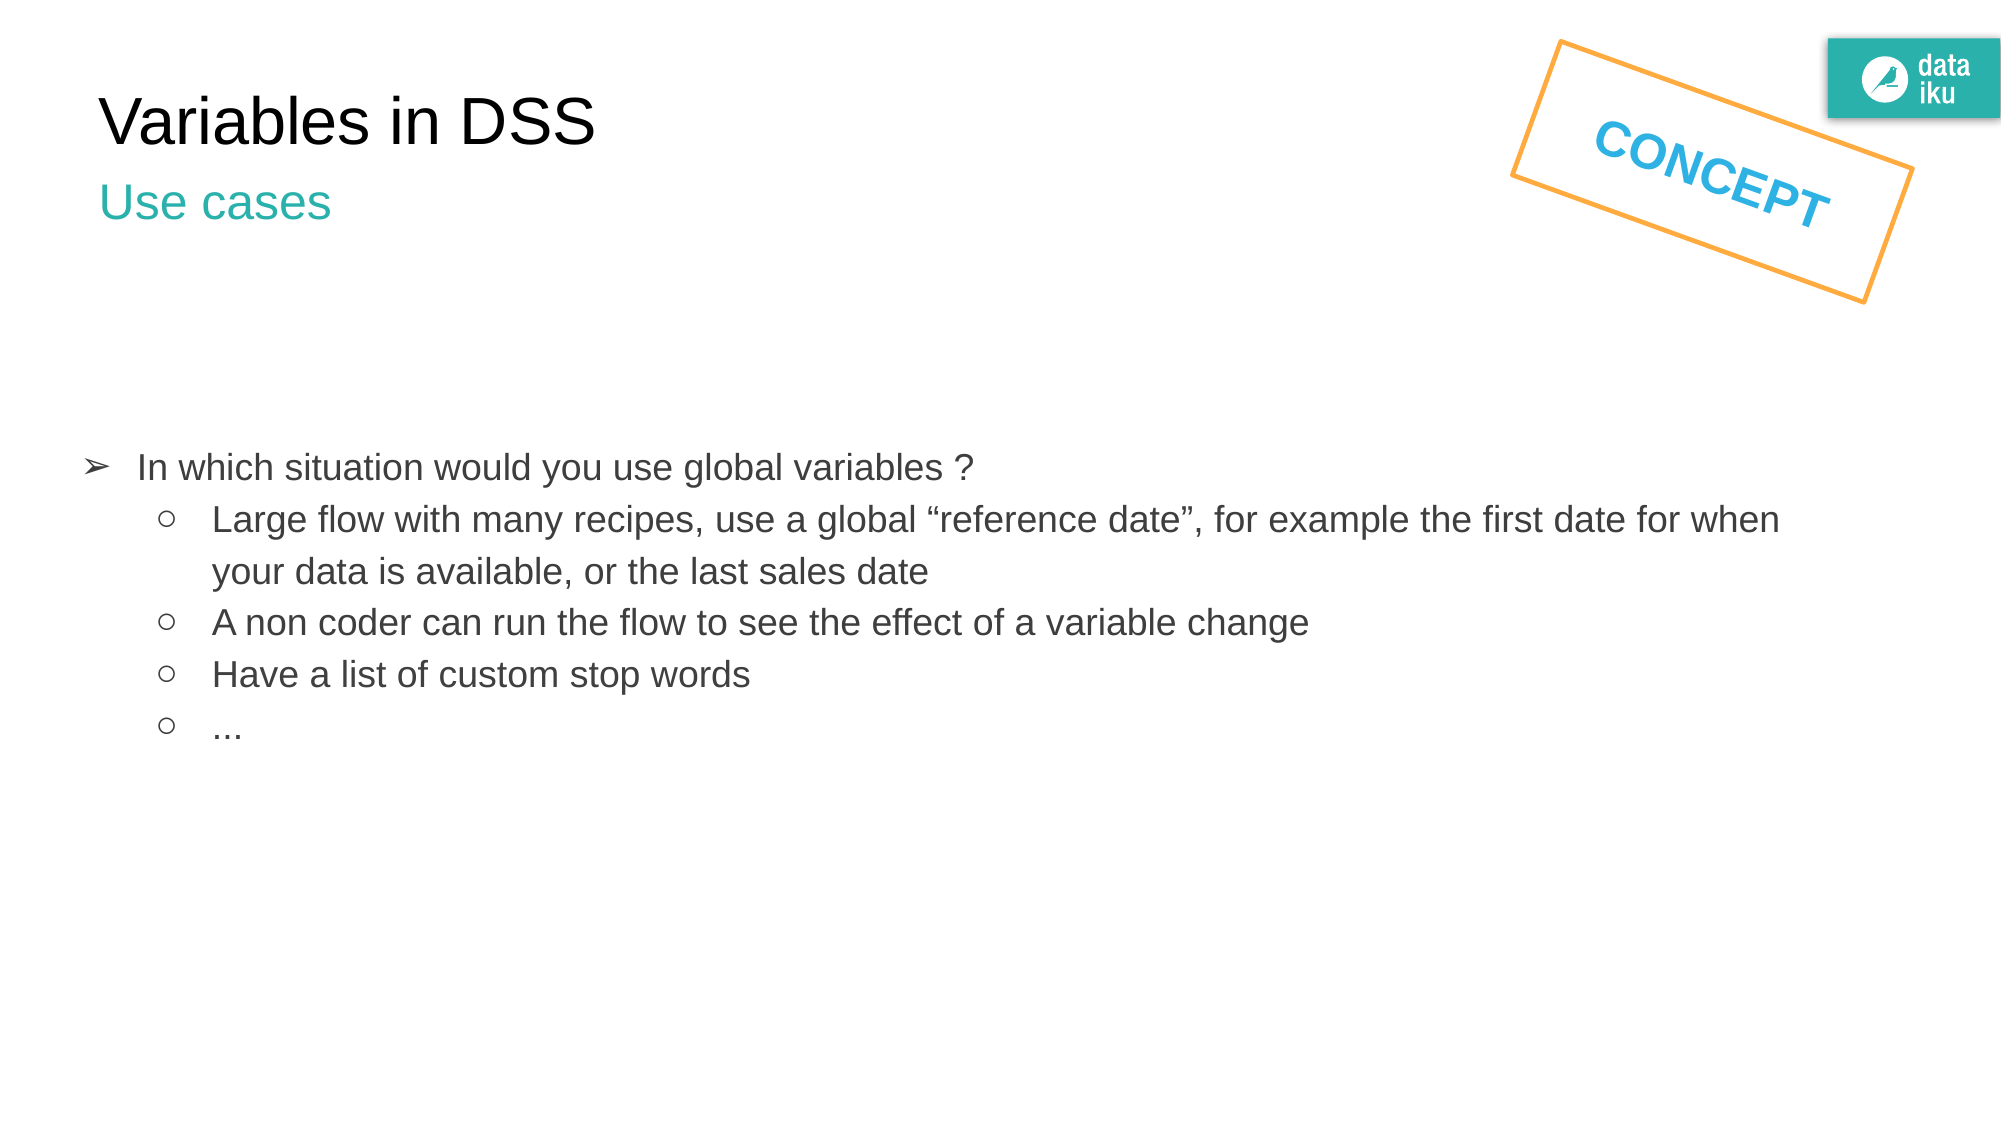

# Variables in DSS
CONCEPT
Use cases
In which situation would you use global variables ?
Large flow with many recipes, use a global “reference date”, for example the first date for when your data is available, or the last sales date
A non coder can run the flow to see the effect of a variable change
Have a list of custom stop words
...